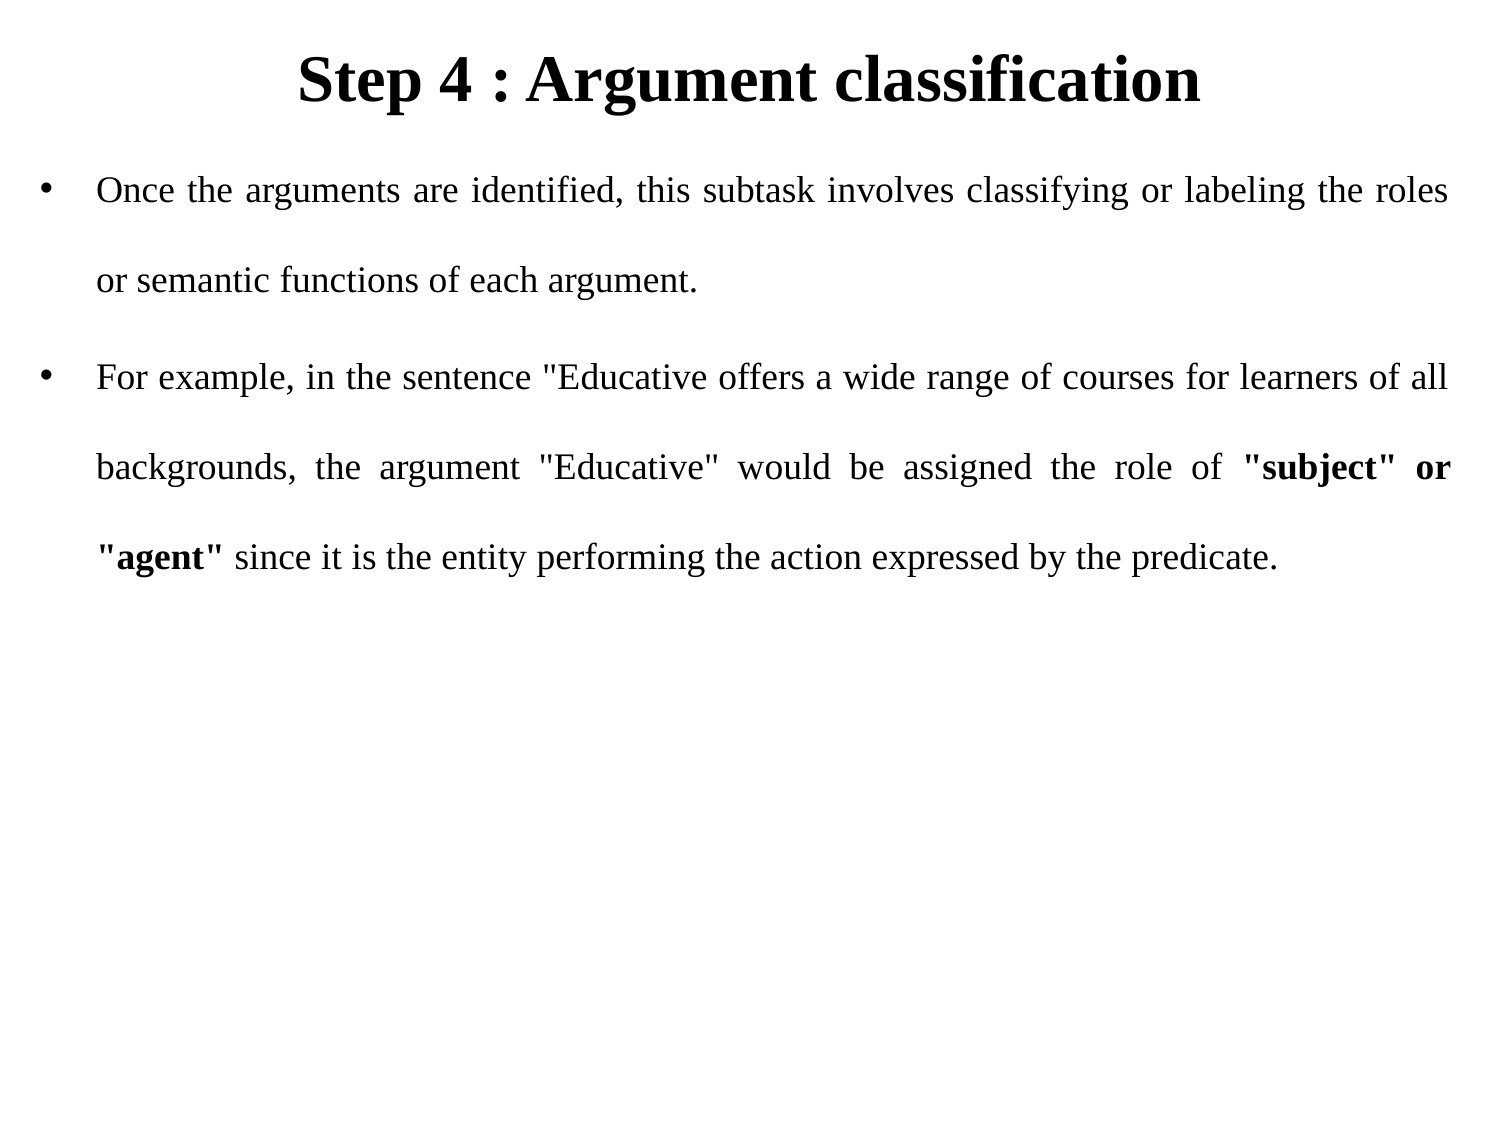

# Step 4 : Argument classification
Once the arguments are identified, this subtask involves classifying or labeling the roles or semantic functions of each argument.
For example, in the sentence "Educative offers a wide range of courses for learners of all backgrounds, the argument "Educative" would be assigned the role of "subject" or "agent" since it is the entity performing the action expressed by the predicate.